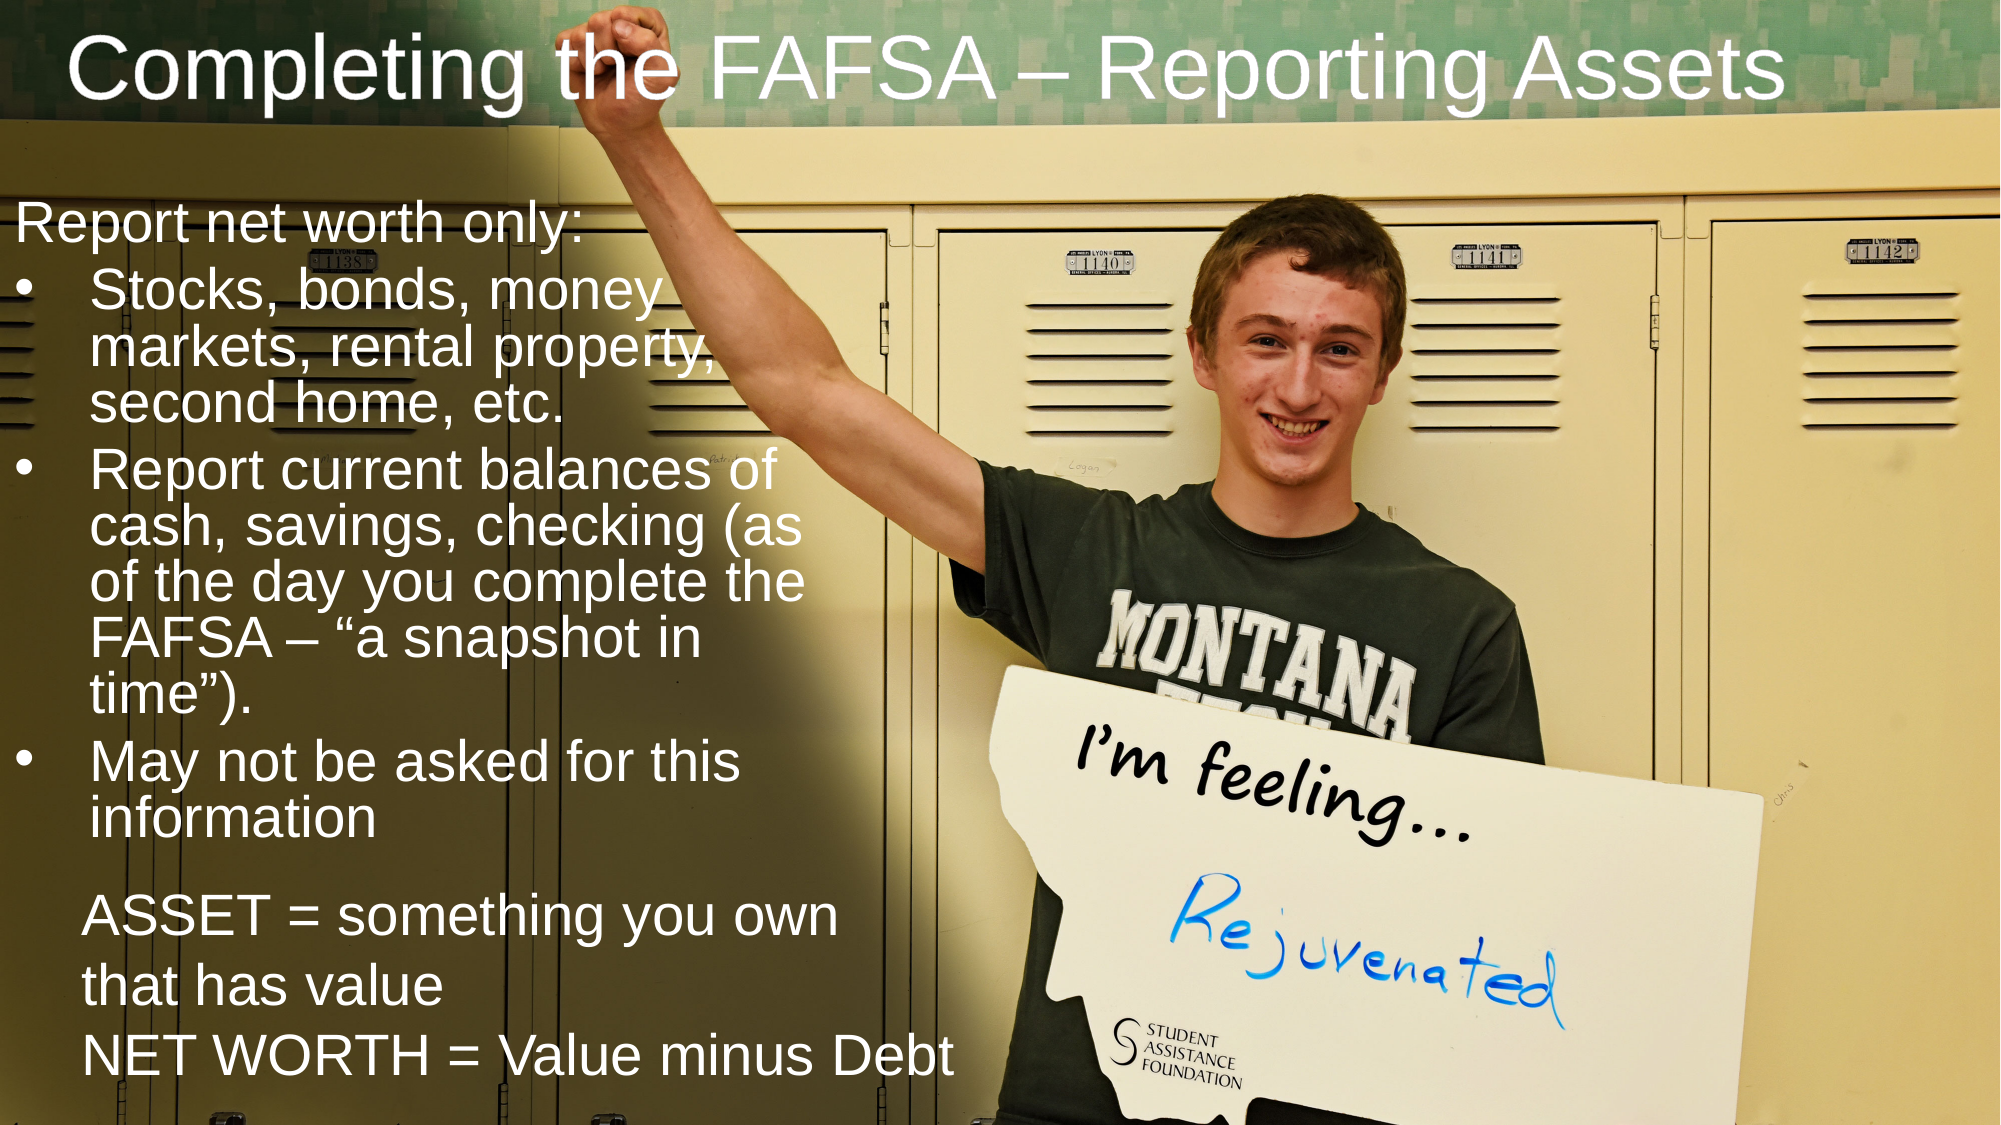

Completing the FAFSA – Reporting Assets
Report net worth only:
Stocks, bonds, money markets, rental property, second home, etc.
Report current balances of  cash, savings, checking (as of the day you complete the FAFSA – “a snapshot in time”).
May not be asked for this information
ASSET = something you own
that has value
NET WORTH = Value minus Debt